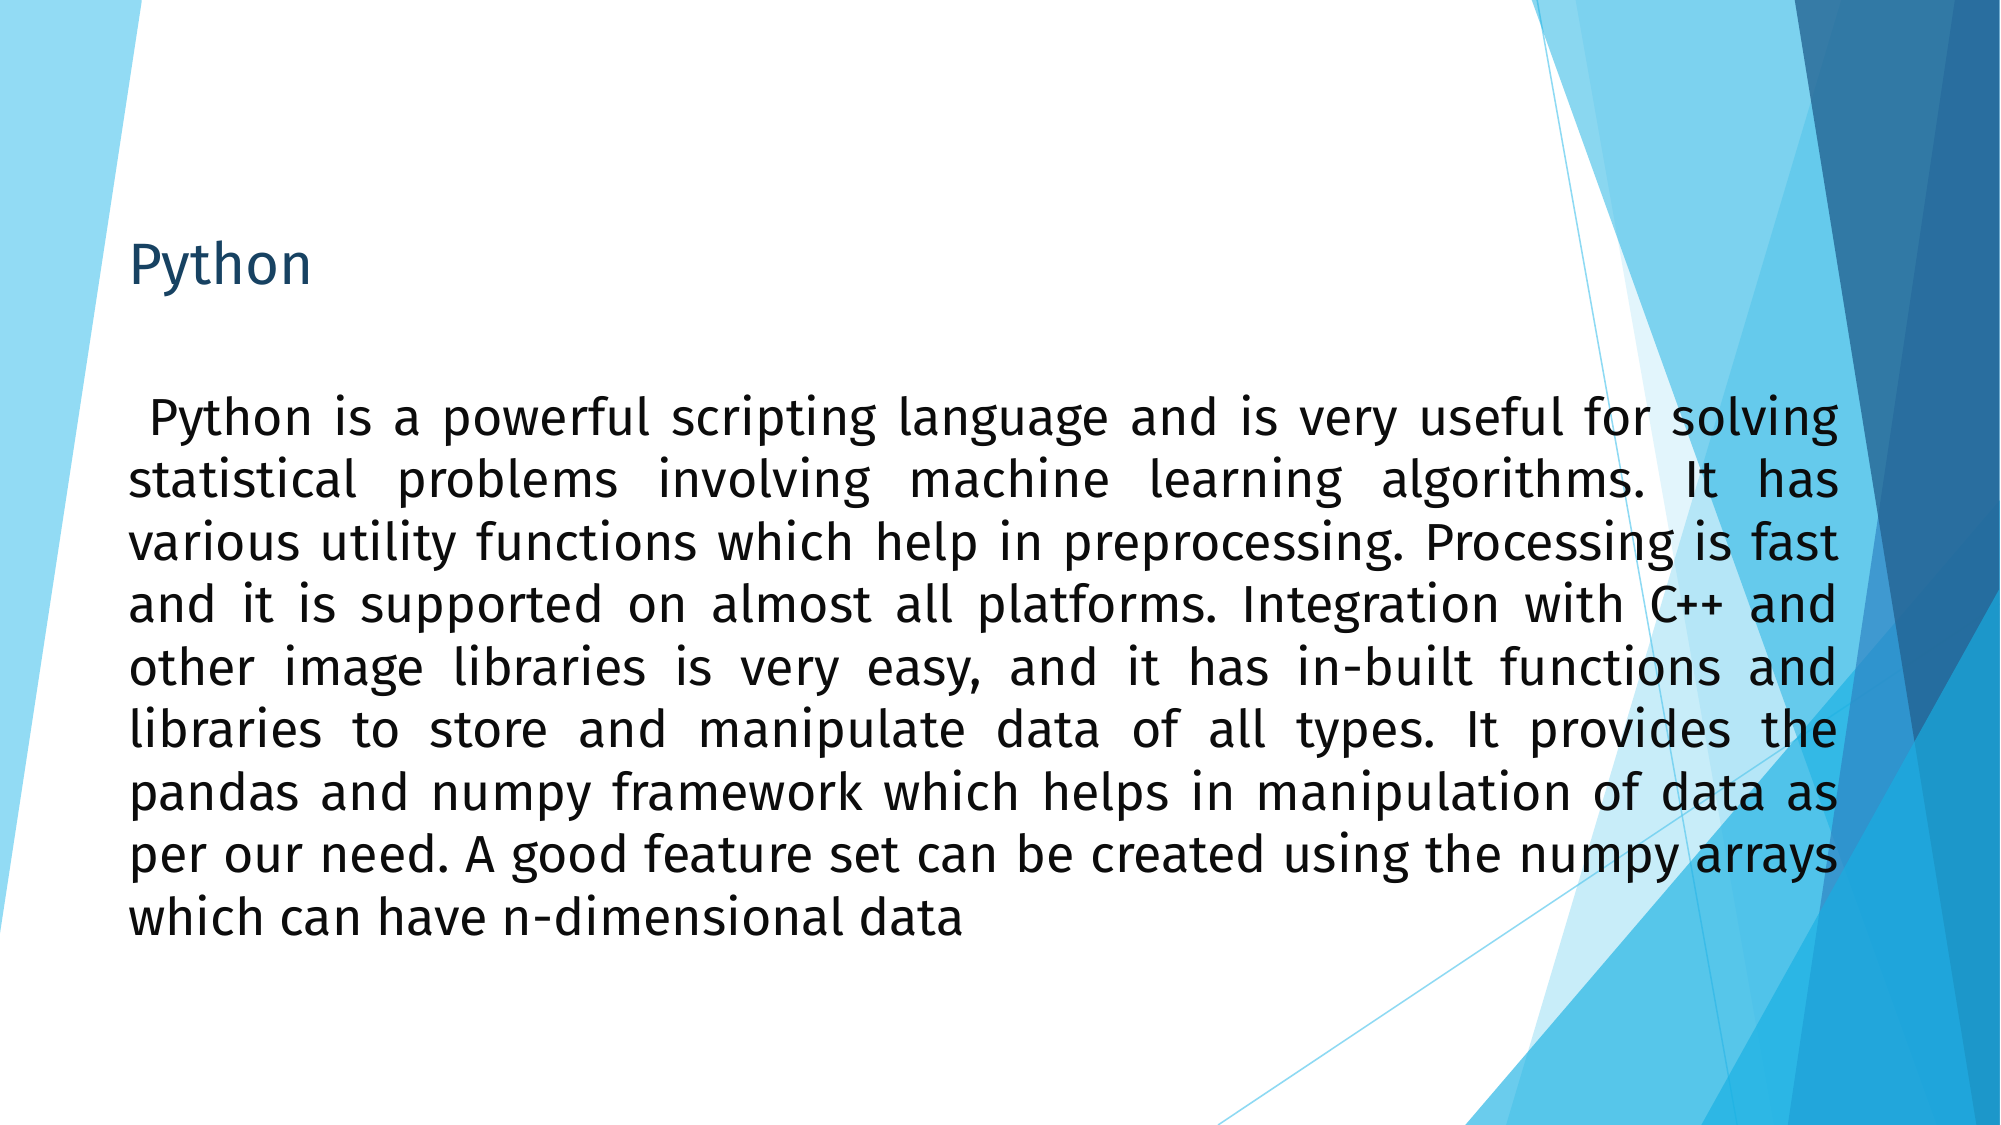

Python

 Python is a powerful scripting language and is very useful for solving statistical problems involving machine learning algorithms. It has various utility functions which help in preprocessing. Processing is fast and it is supported on almost all platforms. Integration with C++ and other image libraries is very easy, and it has in-built functions and libraries to store and manipulate data of all types. It provides the pandas and numpy framework which helps in manipulation of data as per our need. A good feature set can be created using the numpy arrays which can have n-dimensional data